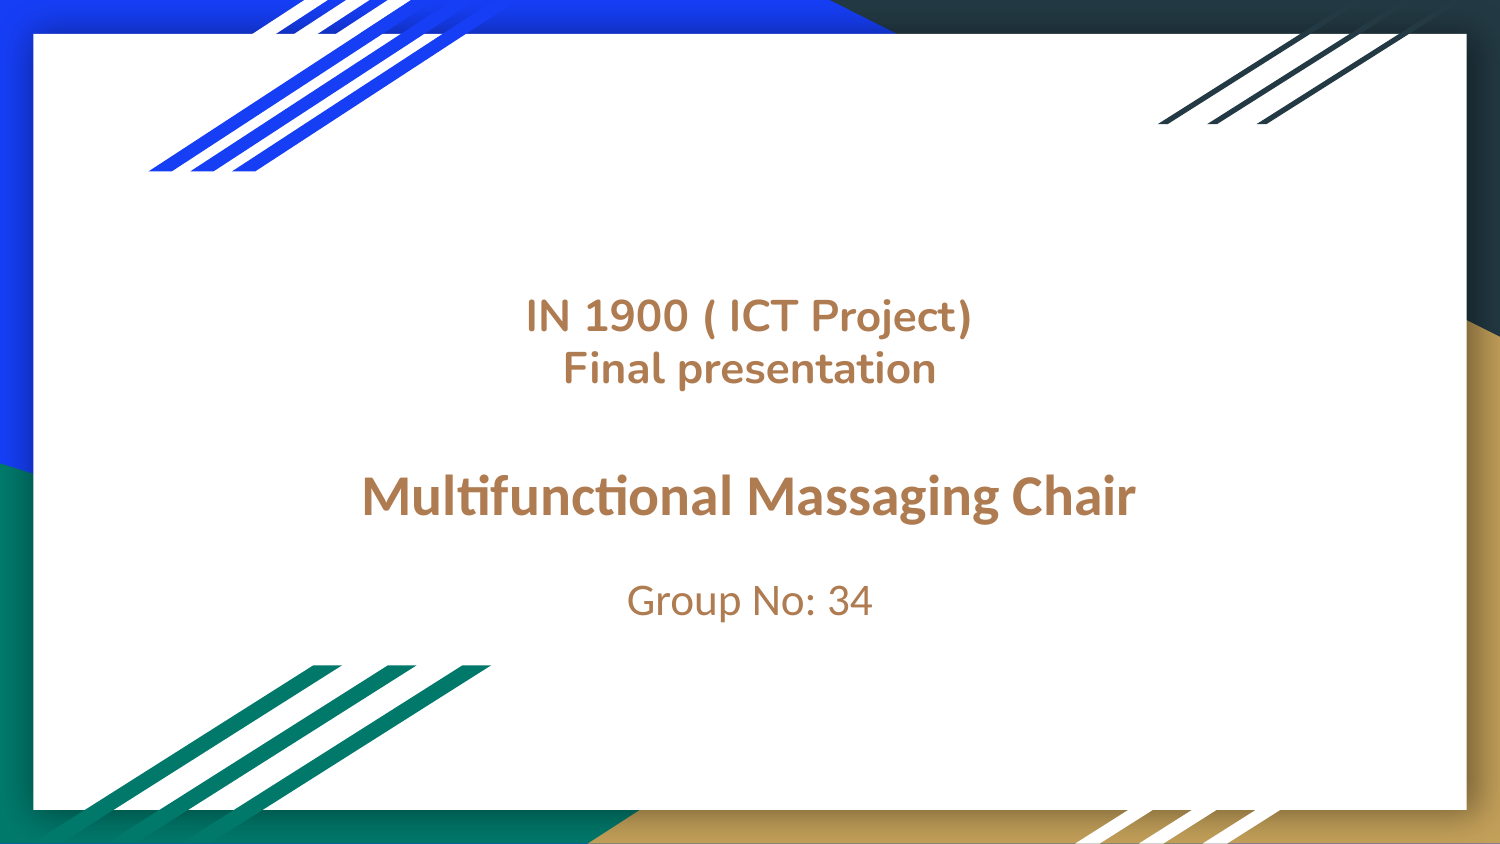

# IN 1900 ( ICT Project)
Final presentation
Multifunctional Massaging Chair
Group No: 34